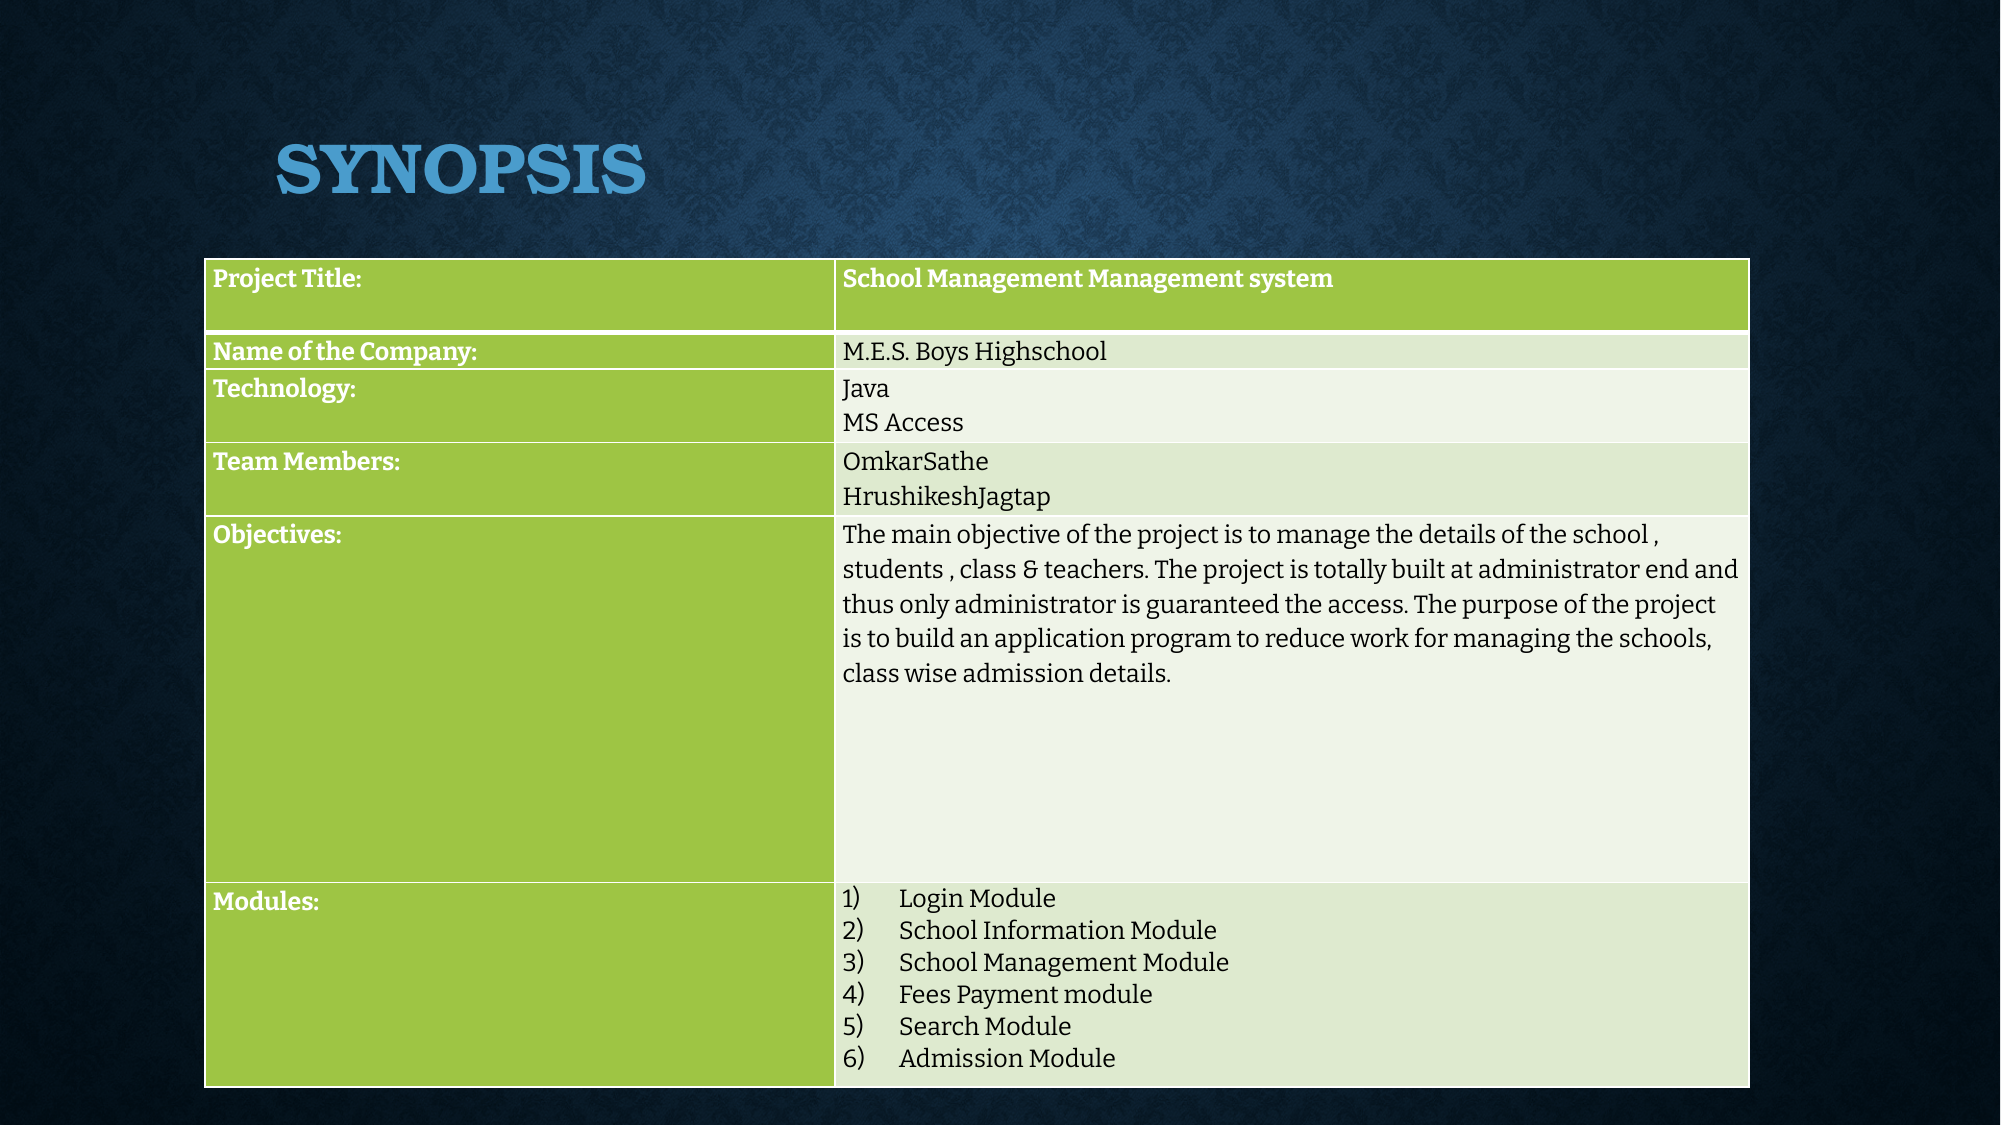

# Synopsis
| Project Title: | School Management Management system |
| --- | --- |
| Name of the Company: | M.E.S. Boys Highschool |
| Technology: | Java MS Access |
| Team Members: | OmkarSathe HrushikeshJagtap |
| Objectives: | The main objective of the project is to manage the details of the school , students , class & teachers. The project is totally built at administrator end and thus only administrator is guaranteed the access. The purpose of the project is to build an application program to reduce work for managing the schools, class wise admission details. |
| Modules: | Login Module School Information Module School Management Module Fees Payment module Search Module Admission Module |